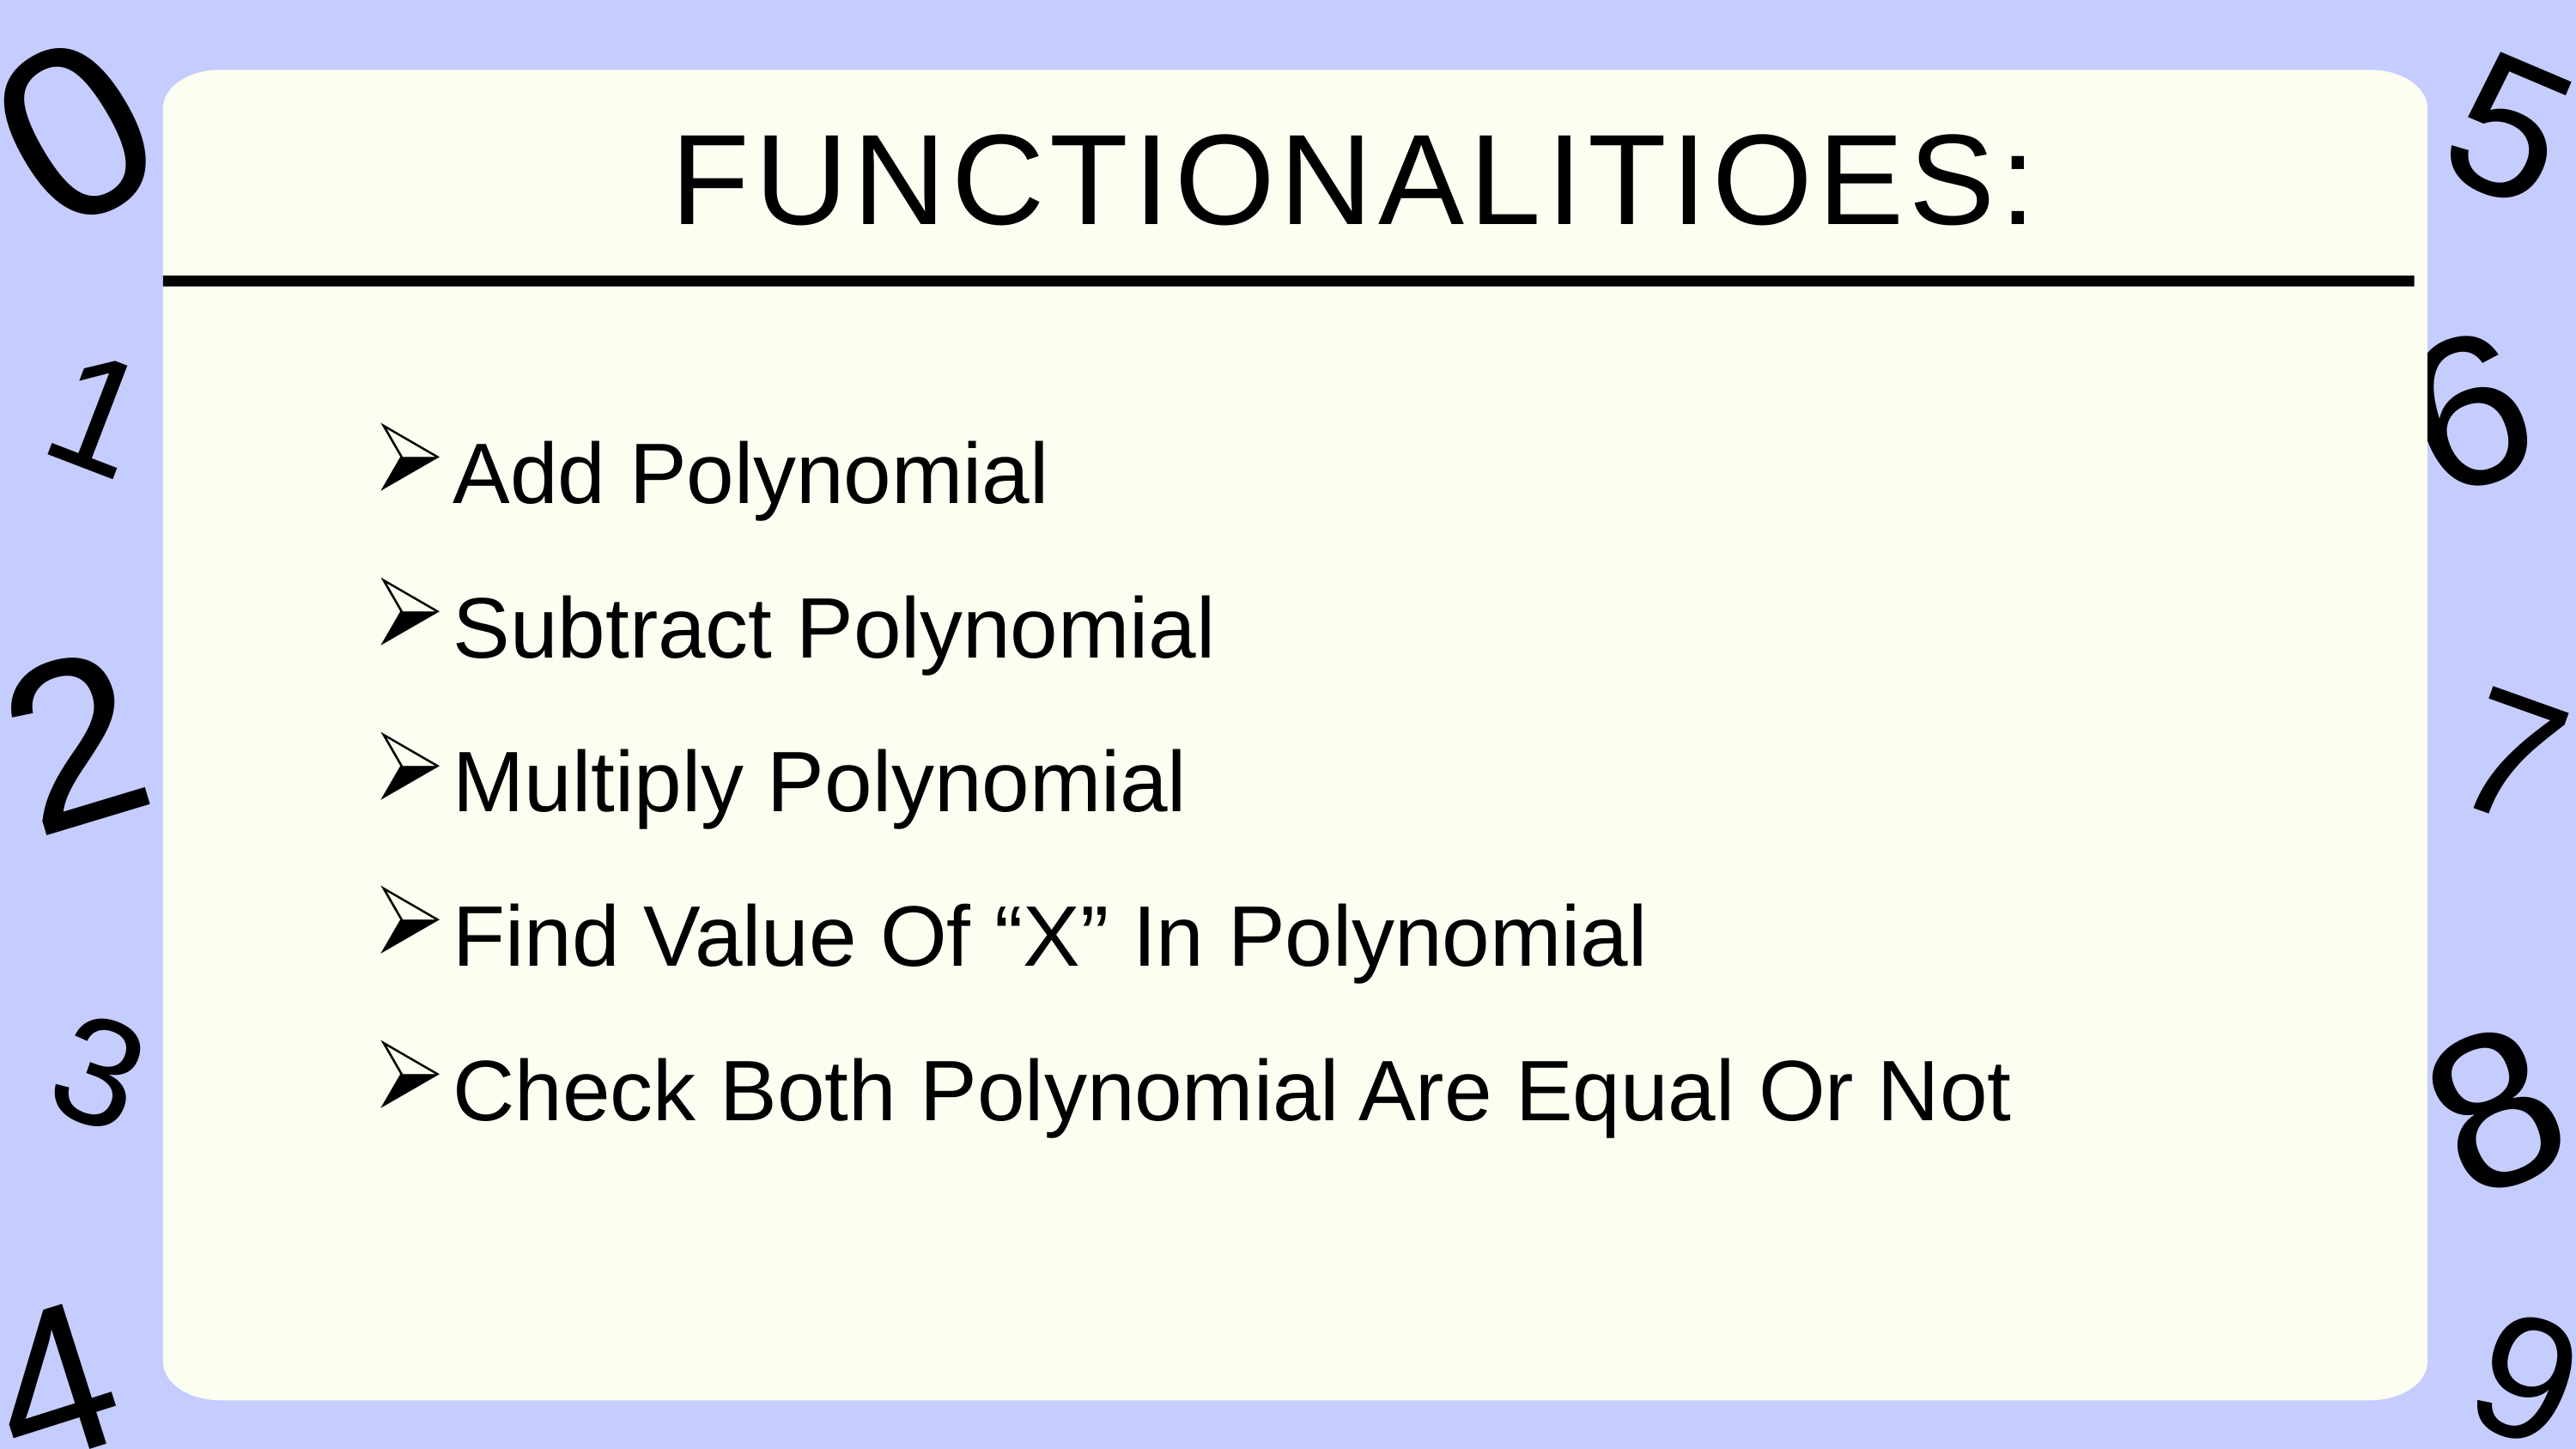

0
5

FUNCTIONALITIOES:
6
1
Add Polynomial
Subtract Polynomial
Multiply Polynomial
Find Value Of “X” In Polynomial
Check Both Polynomial Are Equal Or Not
2
7
8
3
4
9